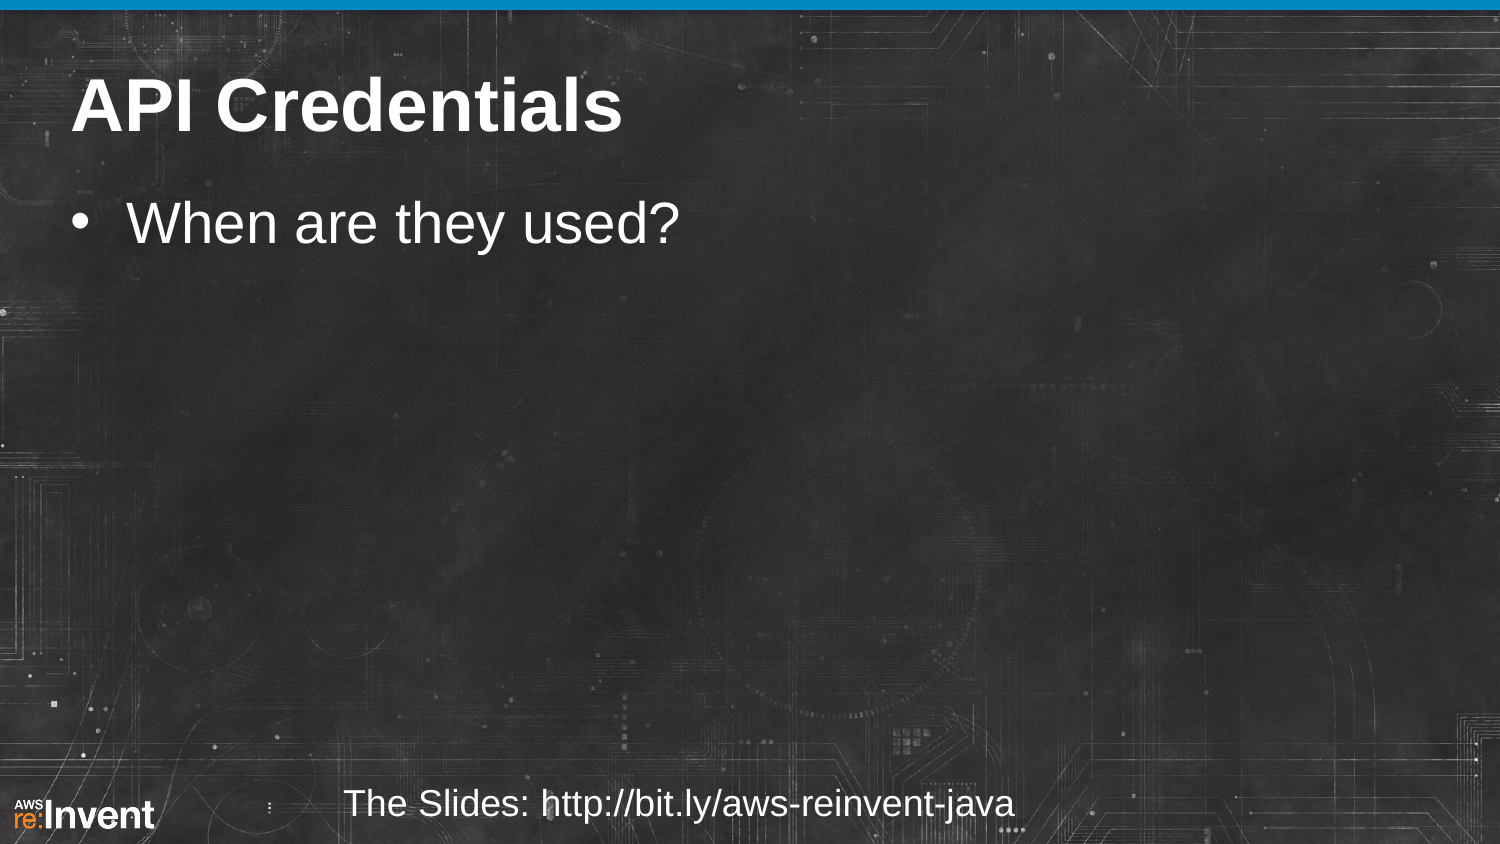

# API Credentials
When are they used?